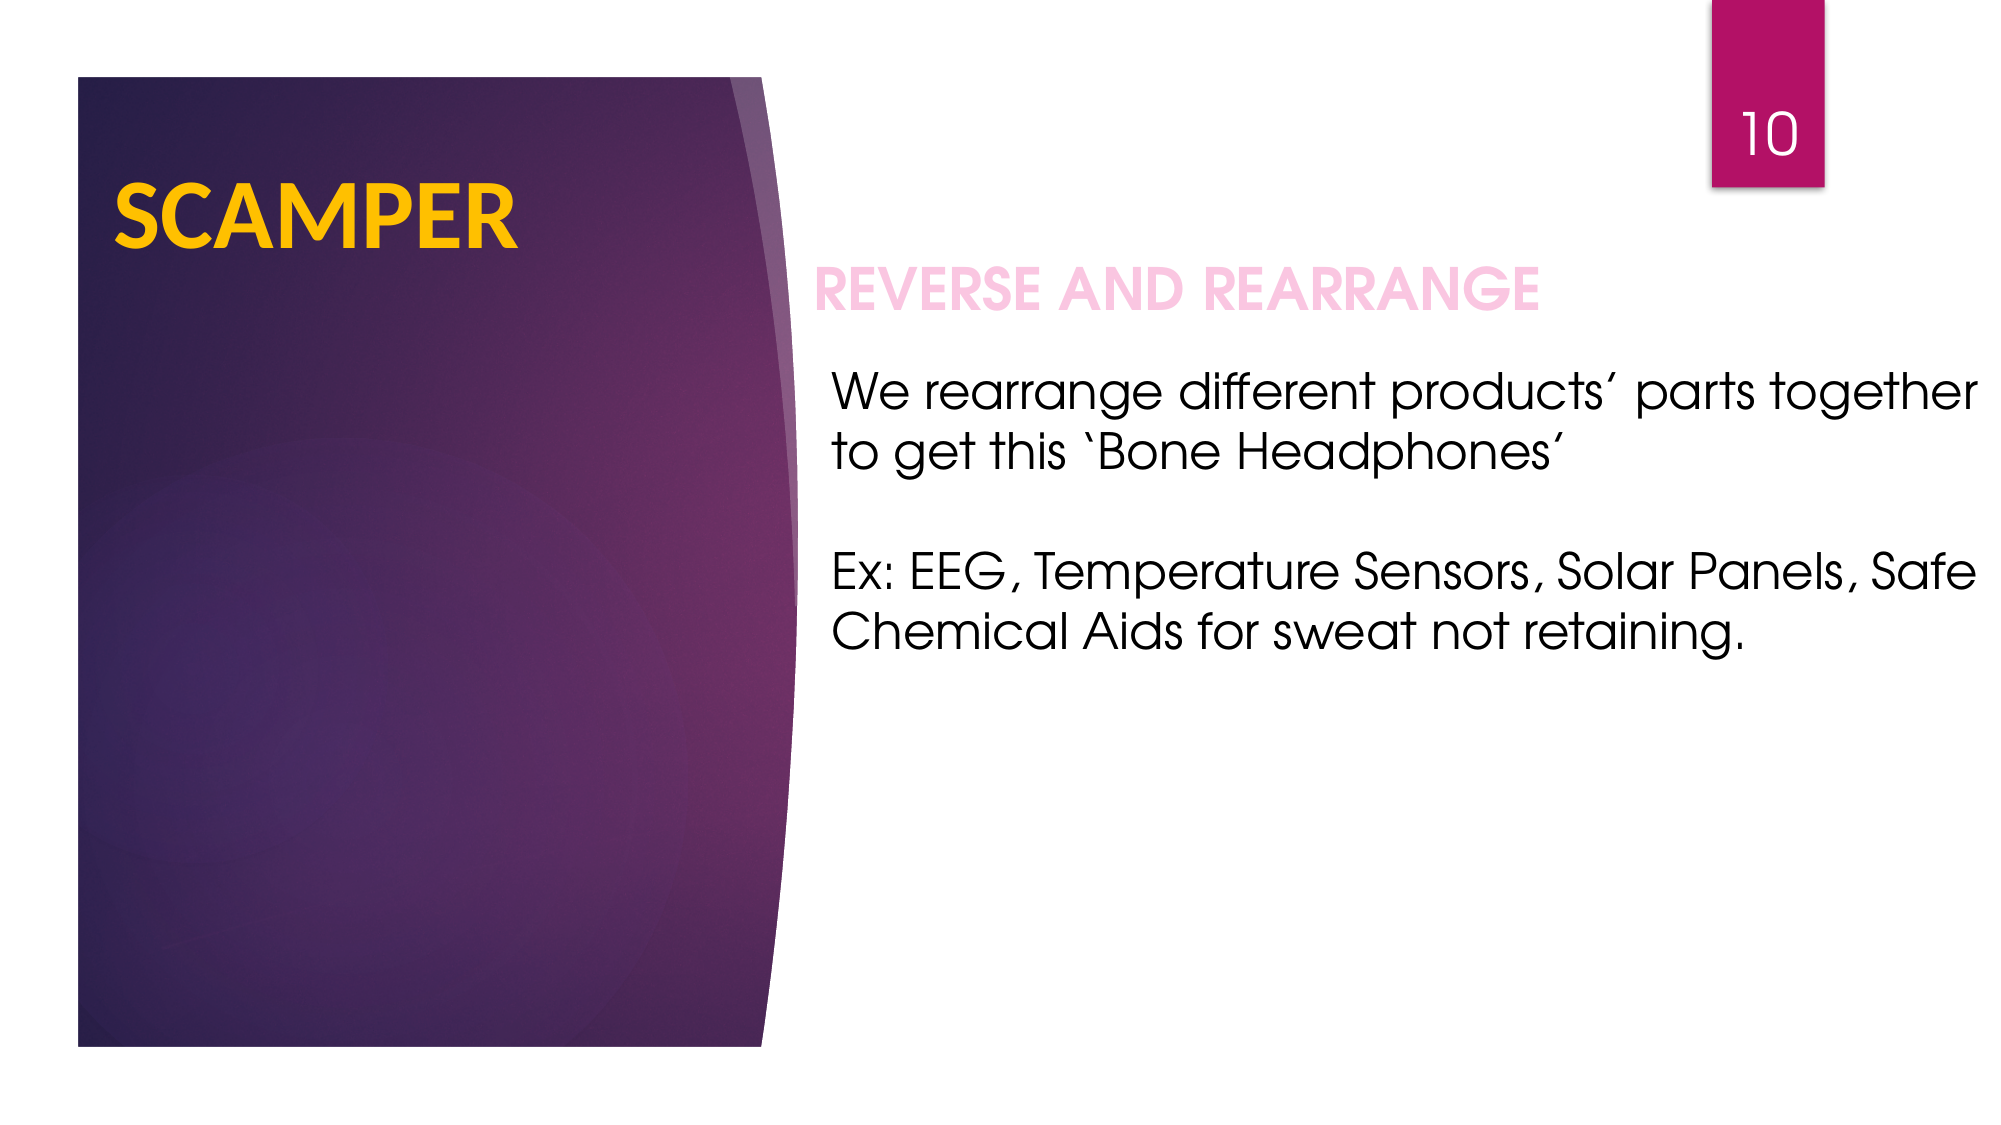

10
SCAMPER
REVERSE AND REARRANGE
We rearrange different products’ parts together to get this ‘Bone Headphones’

Ex: EEG, Temperature Sensors, Solar Panels, Safe Chemical Aids for sweat not retaining.